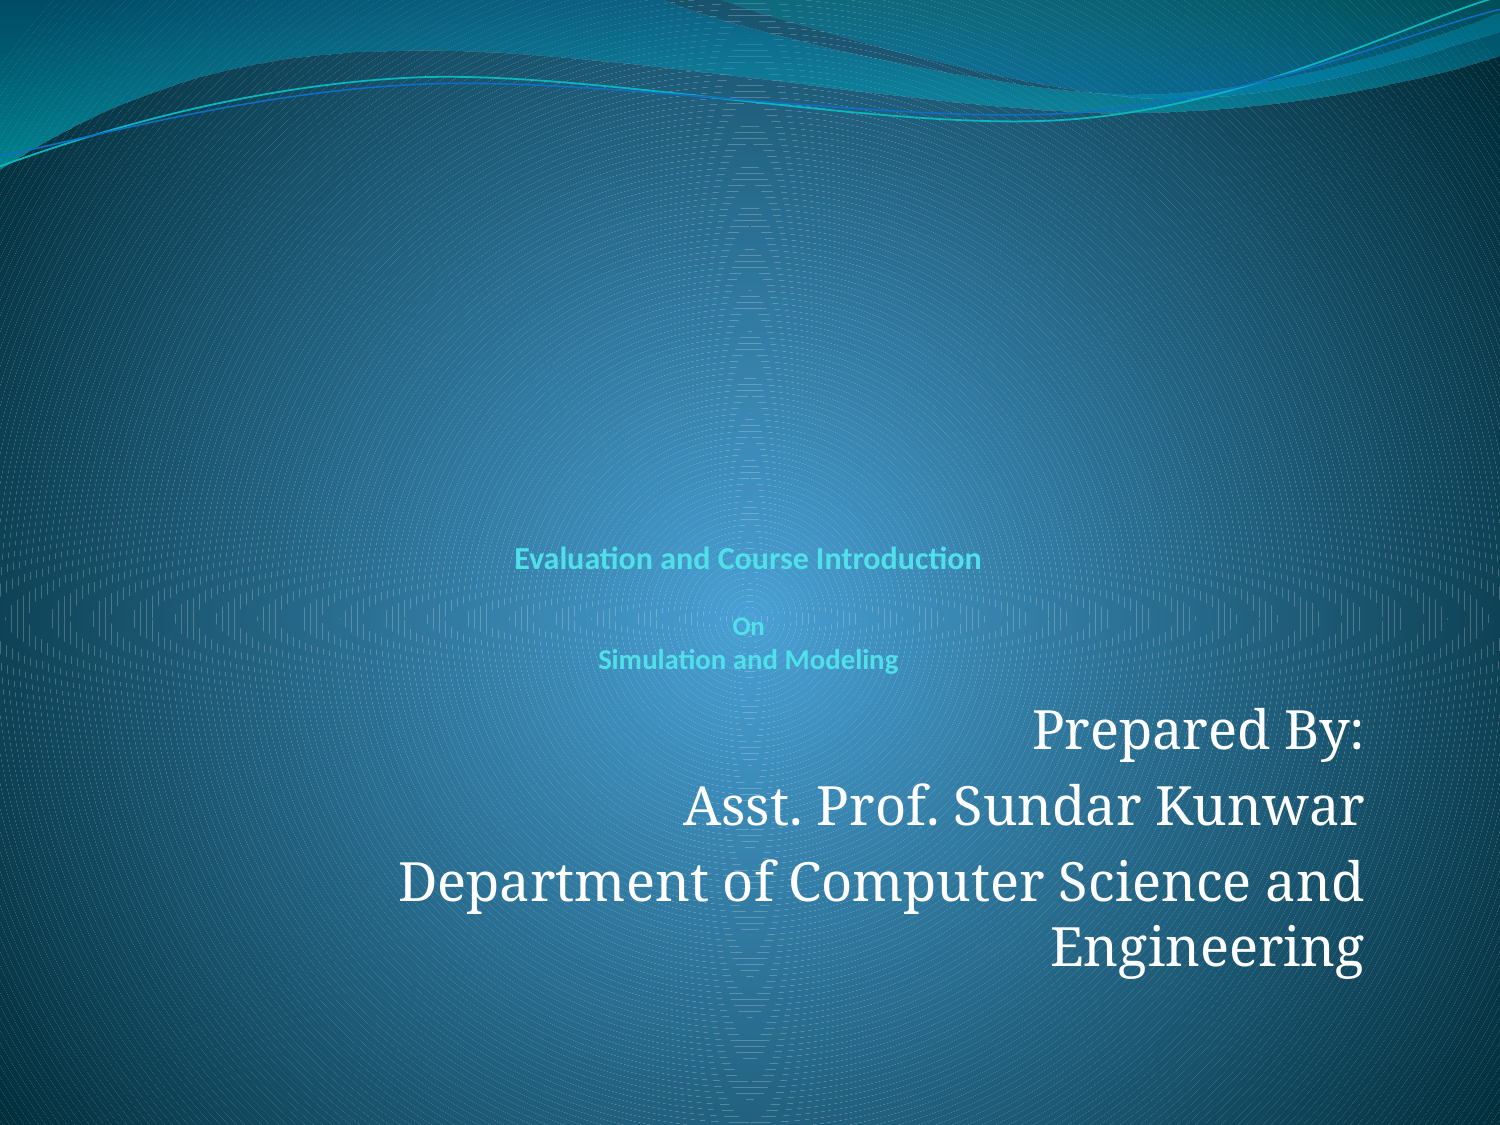

# Evaluation and Course Introduction On Simulation and Modeling
Prepared By:
Asst. Prof. Sundar Kunwar
Department of Computer Science and Engineering